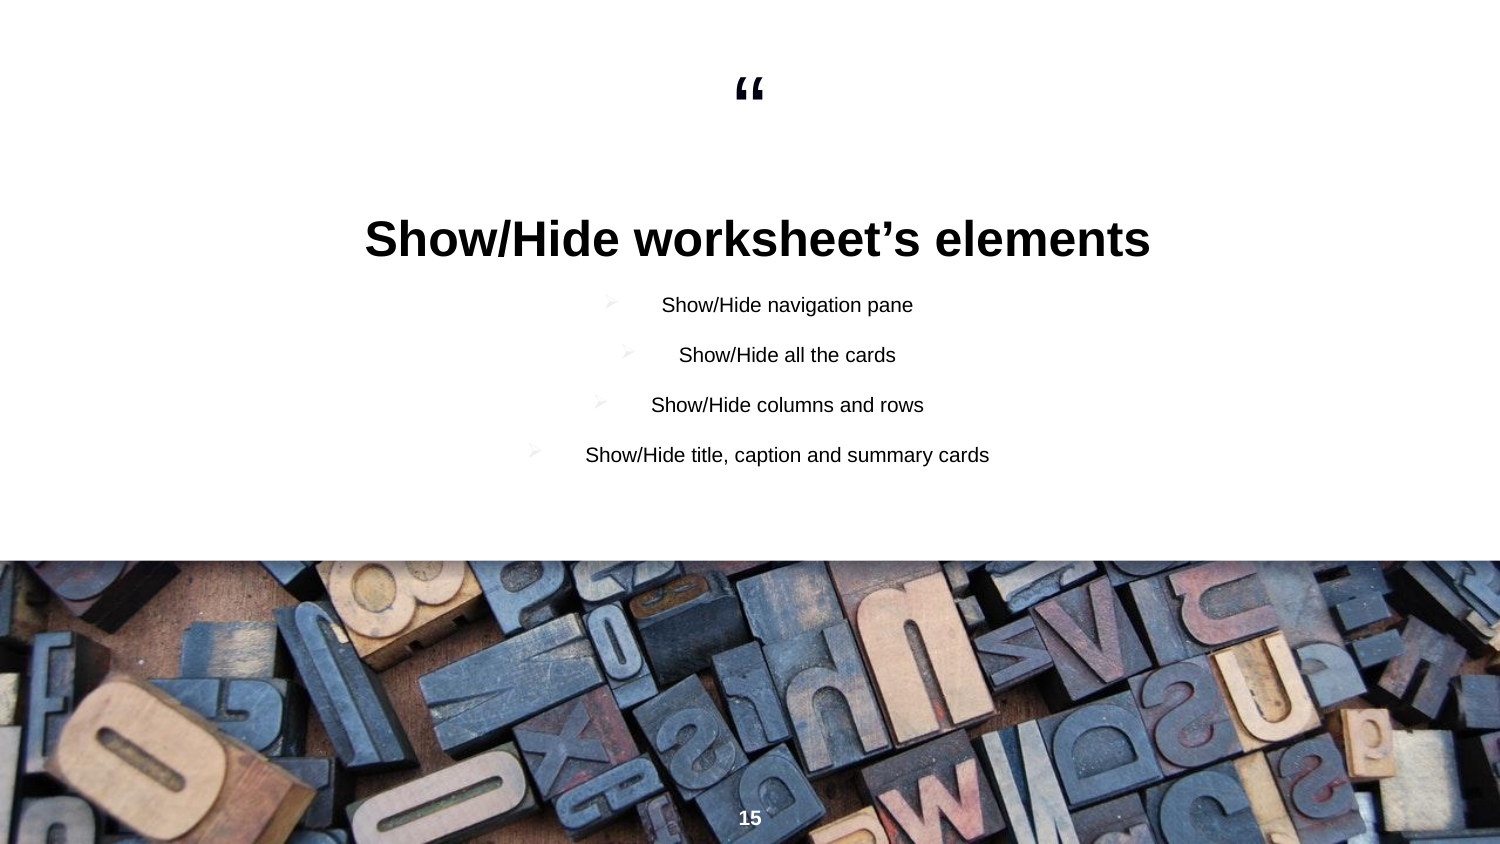

Show/Hide worksheet’s elements
Show/Hide navigation pane
Show/Hide all the cards
Show/Hide columns and rows
Show/Hide title, caption and summary cards
15